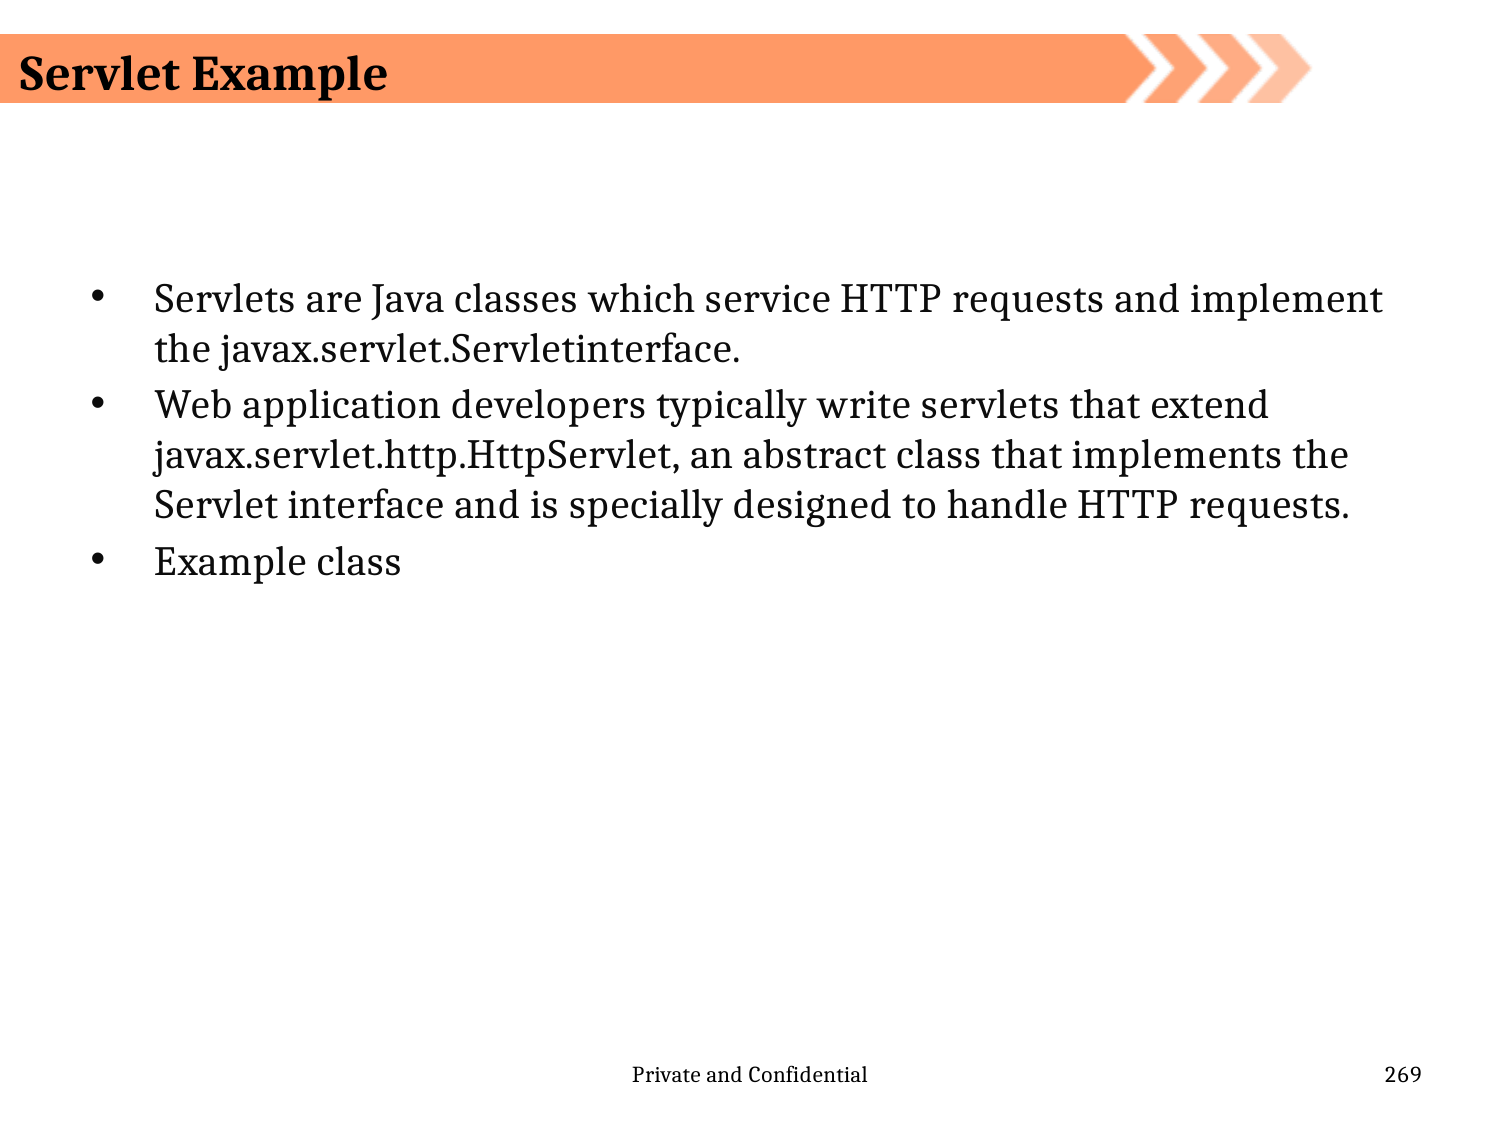

# Servlet Example
Servlets are Java classes which service HTTP requests and implement the javax.servlet.Servletinterface.
Web application developers typically write servlets that extend javax.servlet.http.HttpServlet, an abstract class that implements the Servlet interface and is specially designed to handle HTTP requests.
Example class